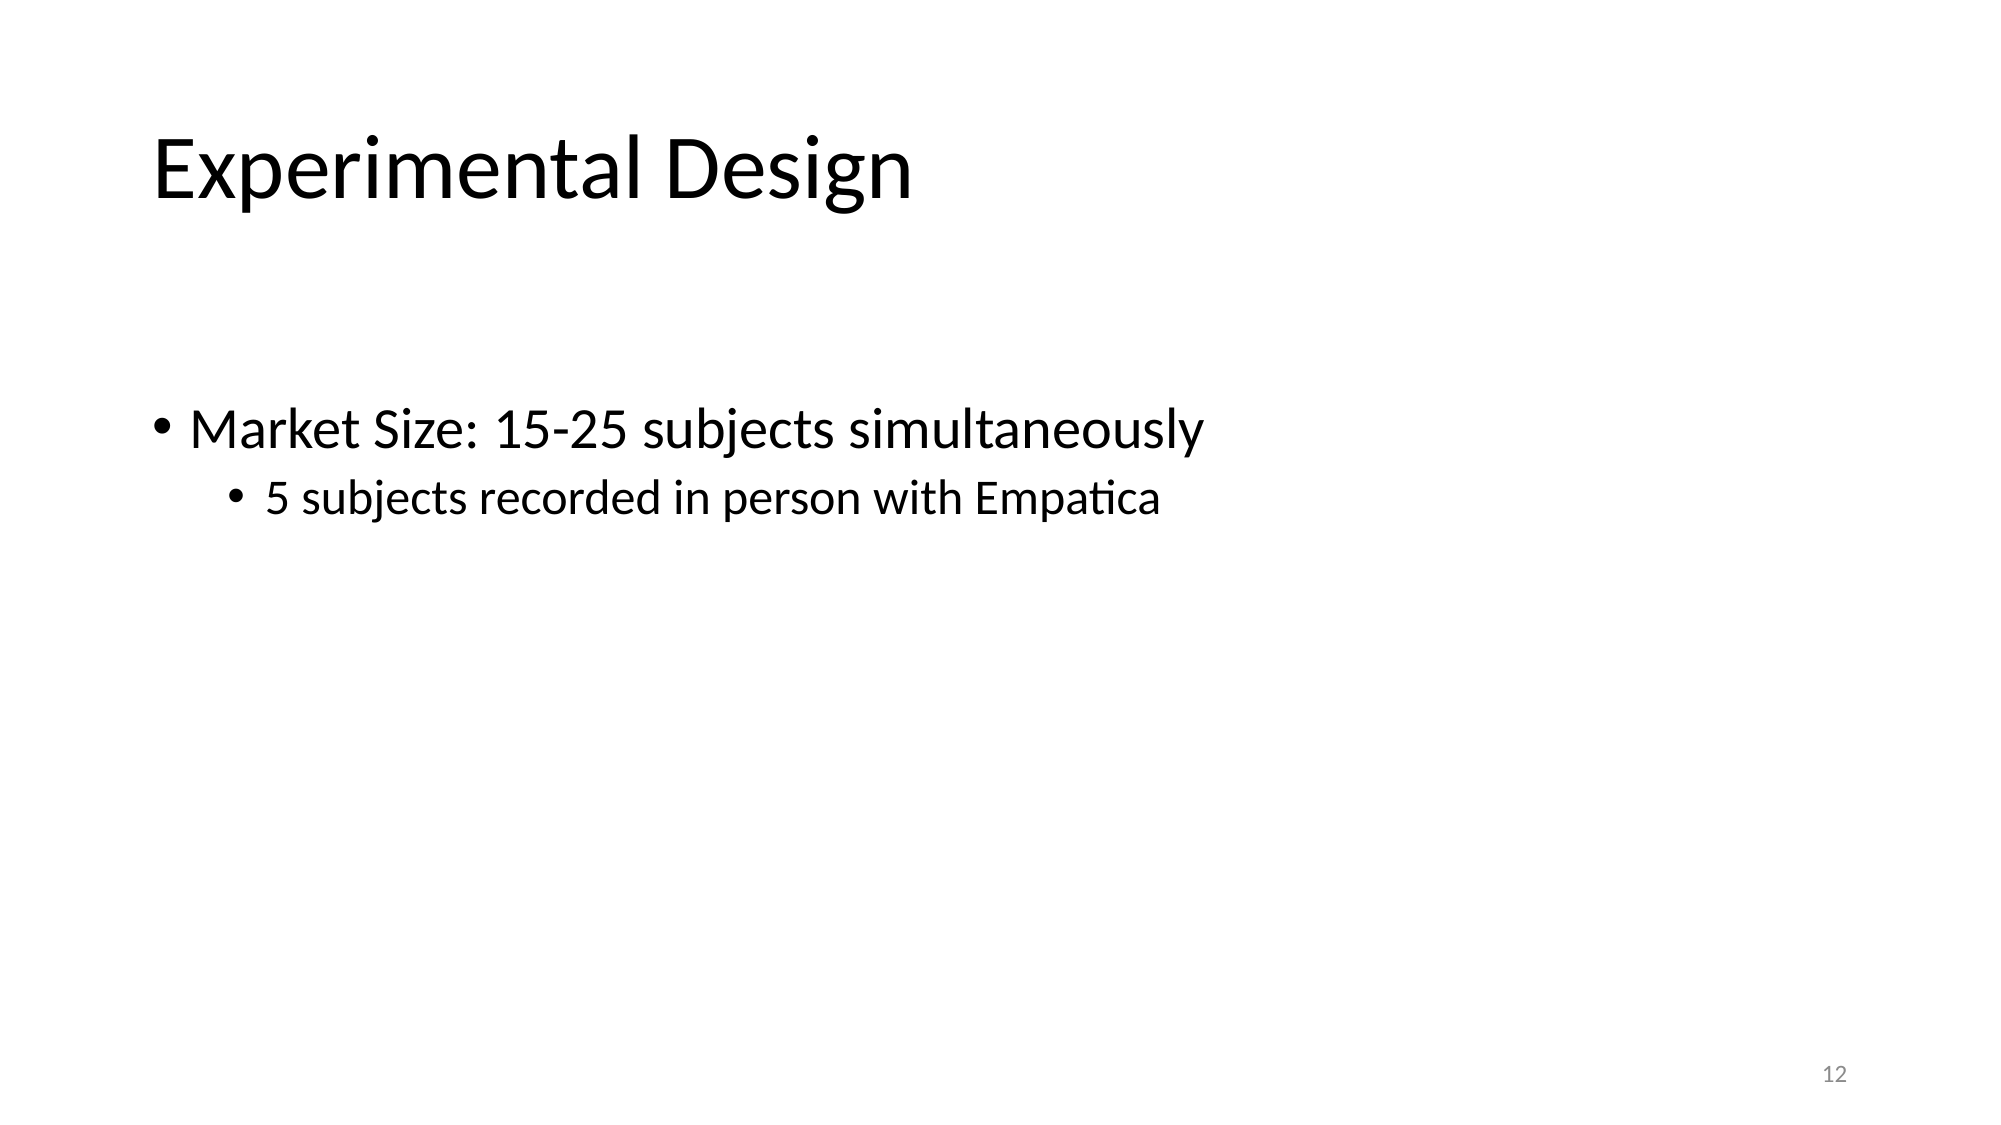

# Experimental Design

Market Size: 15-25 subjects simultaneously
5 subjects recorded in person with Empatica

12